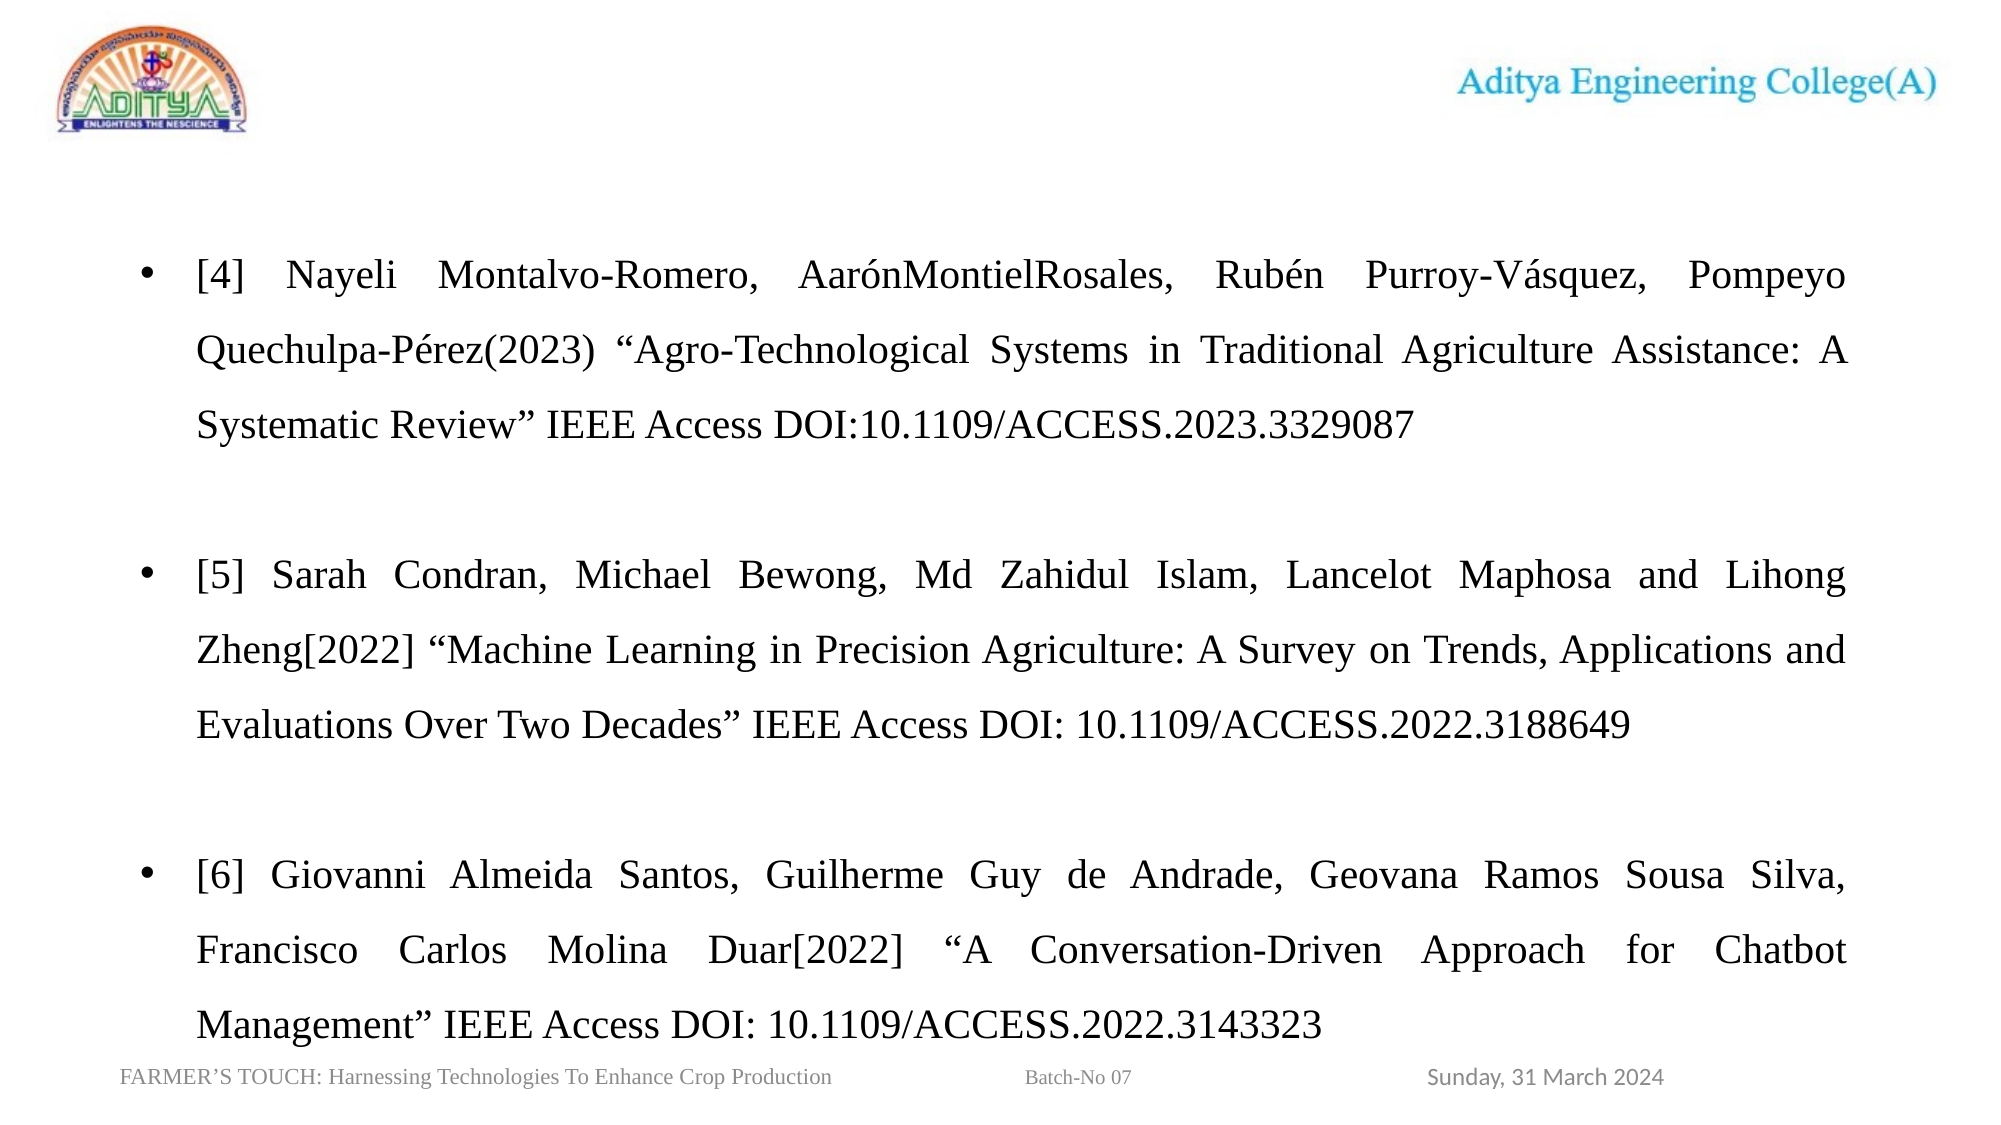

[4] Nayeli Montalvo-Romero, AarónMontielRosales, Rubén Purroy-Vásquez, Pompeyo Quechulpa-Pérez(2023) “Agro-Technological Systems in Traditional Agriculture Assistance: A Systematic Review” IEEE Access DOI:10.1109/ACCESS.2023.3329087

[5] Sarah Condran, Michael Bewong, Md Zahidul Islam, Lancelot Maphosa and Lihong Zheng[2022] “Machine Learning in Precision Agriculture: A Survey on Trends, Applications and Evaluations Over Two Decades” IEEE Access DOI: 10.1109/ACCESS.2022.3188649

[6] Giovanni Almeida Santos, Guilherme Guy de Andrade, Geovana Ramos Sousa Silva, Francisco Carlos Molina Duar[2022] “A Conversation-Driven Approach for Chatbot Management” IEEE Access DOI: 10.1109/ACCESS.2022.3143323
50
Sunday, 31 March 2024
FARMER’S TOUCH: Harnessing Technologies To Enhance Crop Production		 Batch-No 07